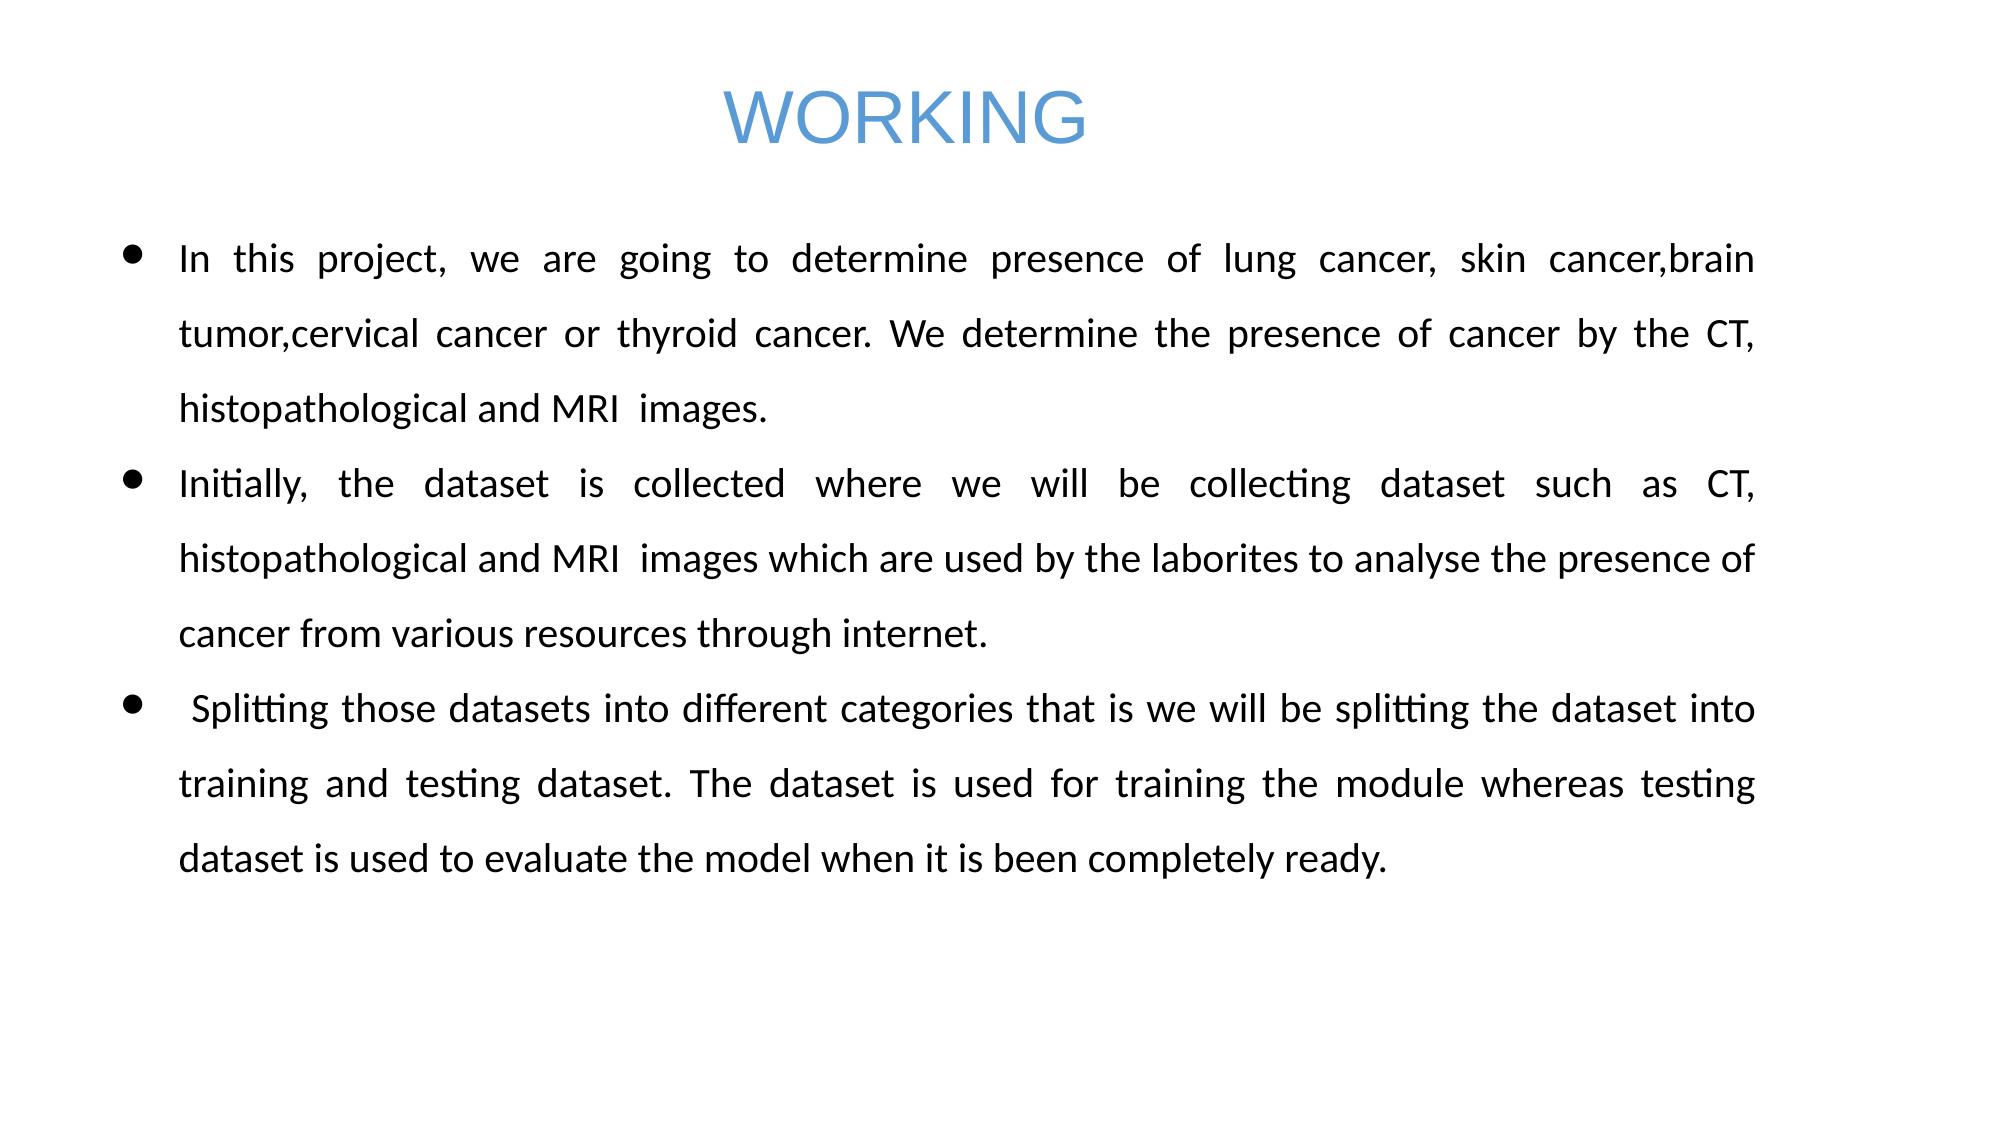

WORKING
In this project, we are going to determine presence of lung cancer, skin cancer,brain tumor,cervical cancer or thyroid cancer. We determine the presence of cancer by the CT, histopathological and MRI  images.
Initially, the dataset is collected where we will be collecting dataset such as CT, histopathological and MRI  images which are used by the laborites to analyse the presence of cancer from various resources through internet.
 Splitting those datasets into different categories that is we will be splitting the dataset into training and testing dataset. The dataset is used for training the module whereas testing dataset is used to evaluate the model when it is been completely ready.